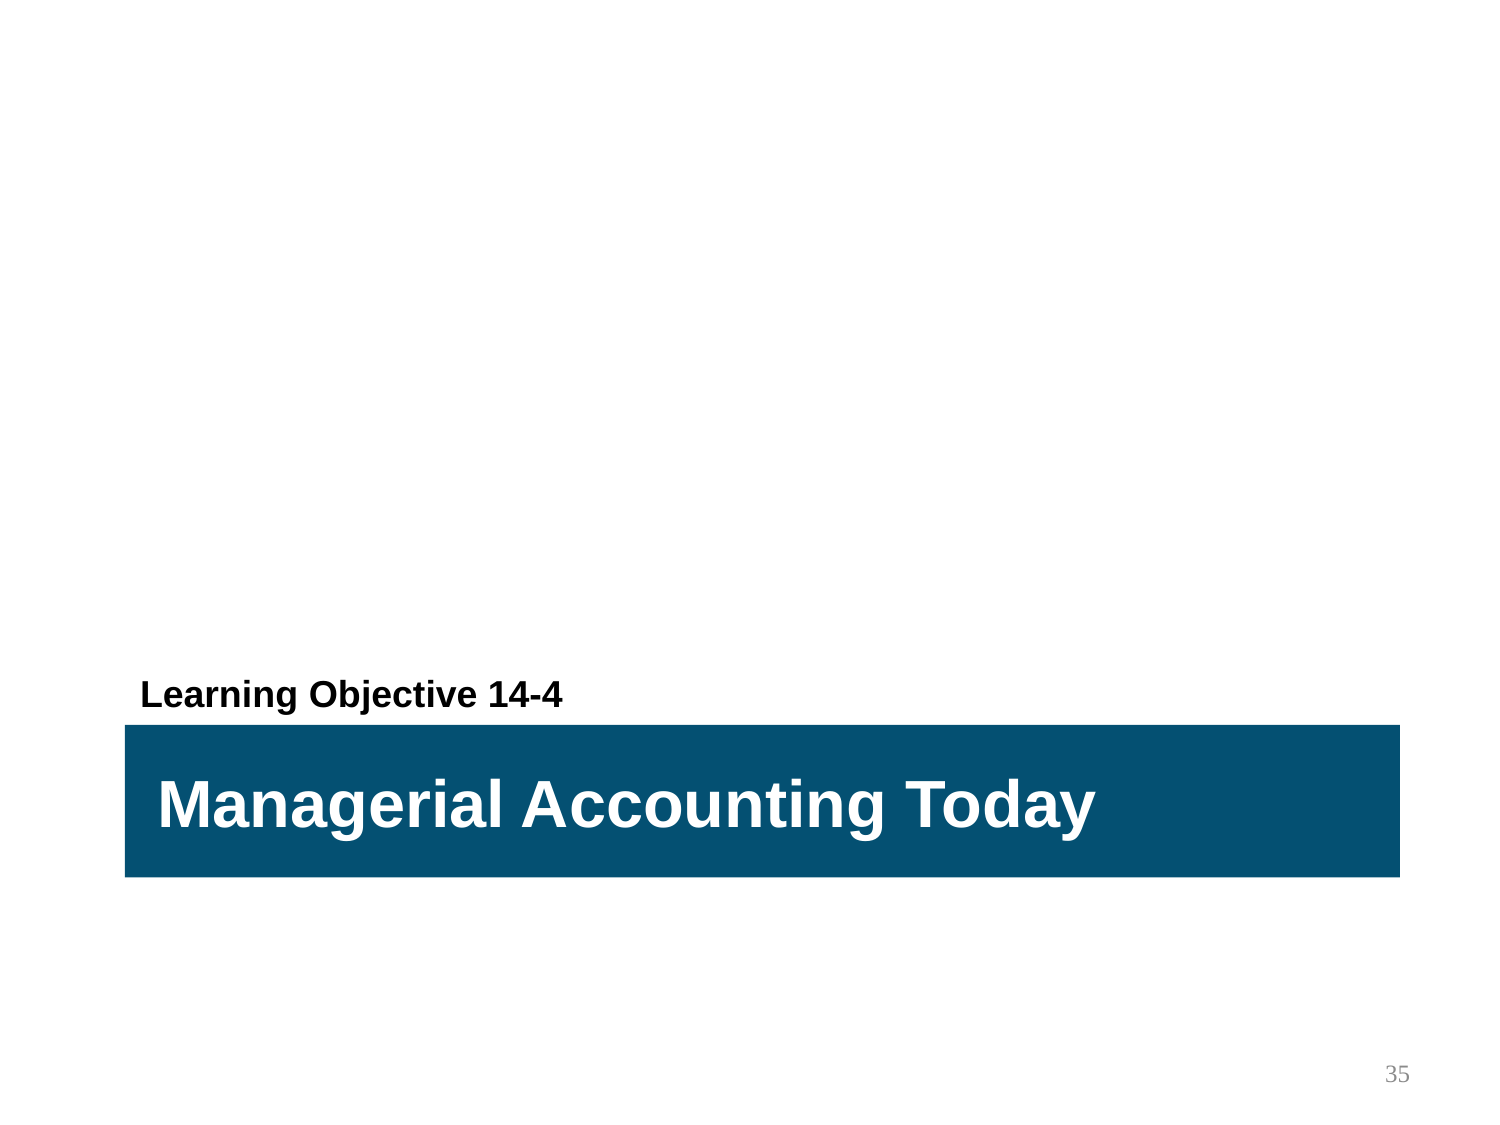

Learning Objective 14-4
Managerial Accounting Today
35